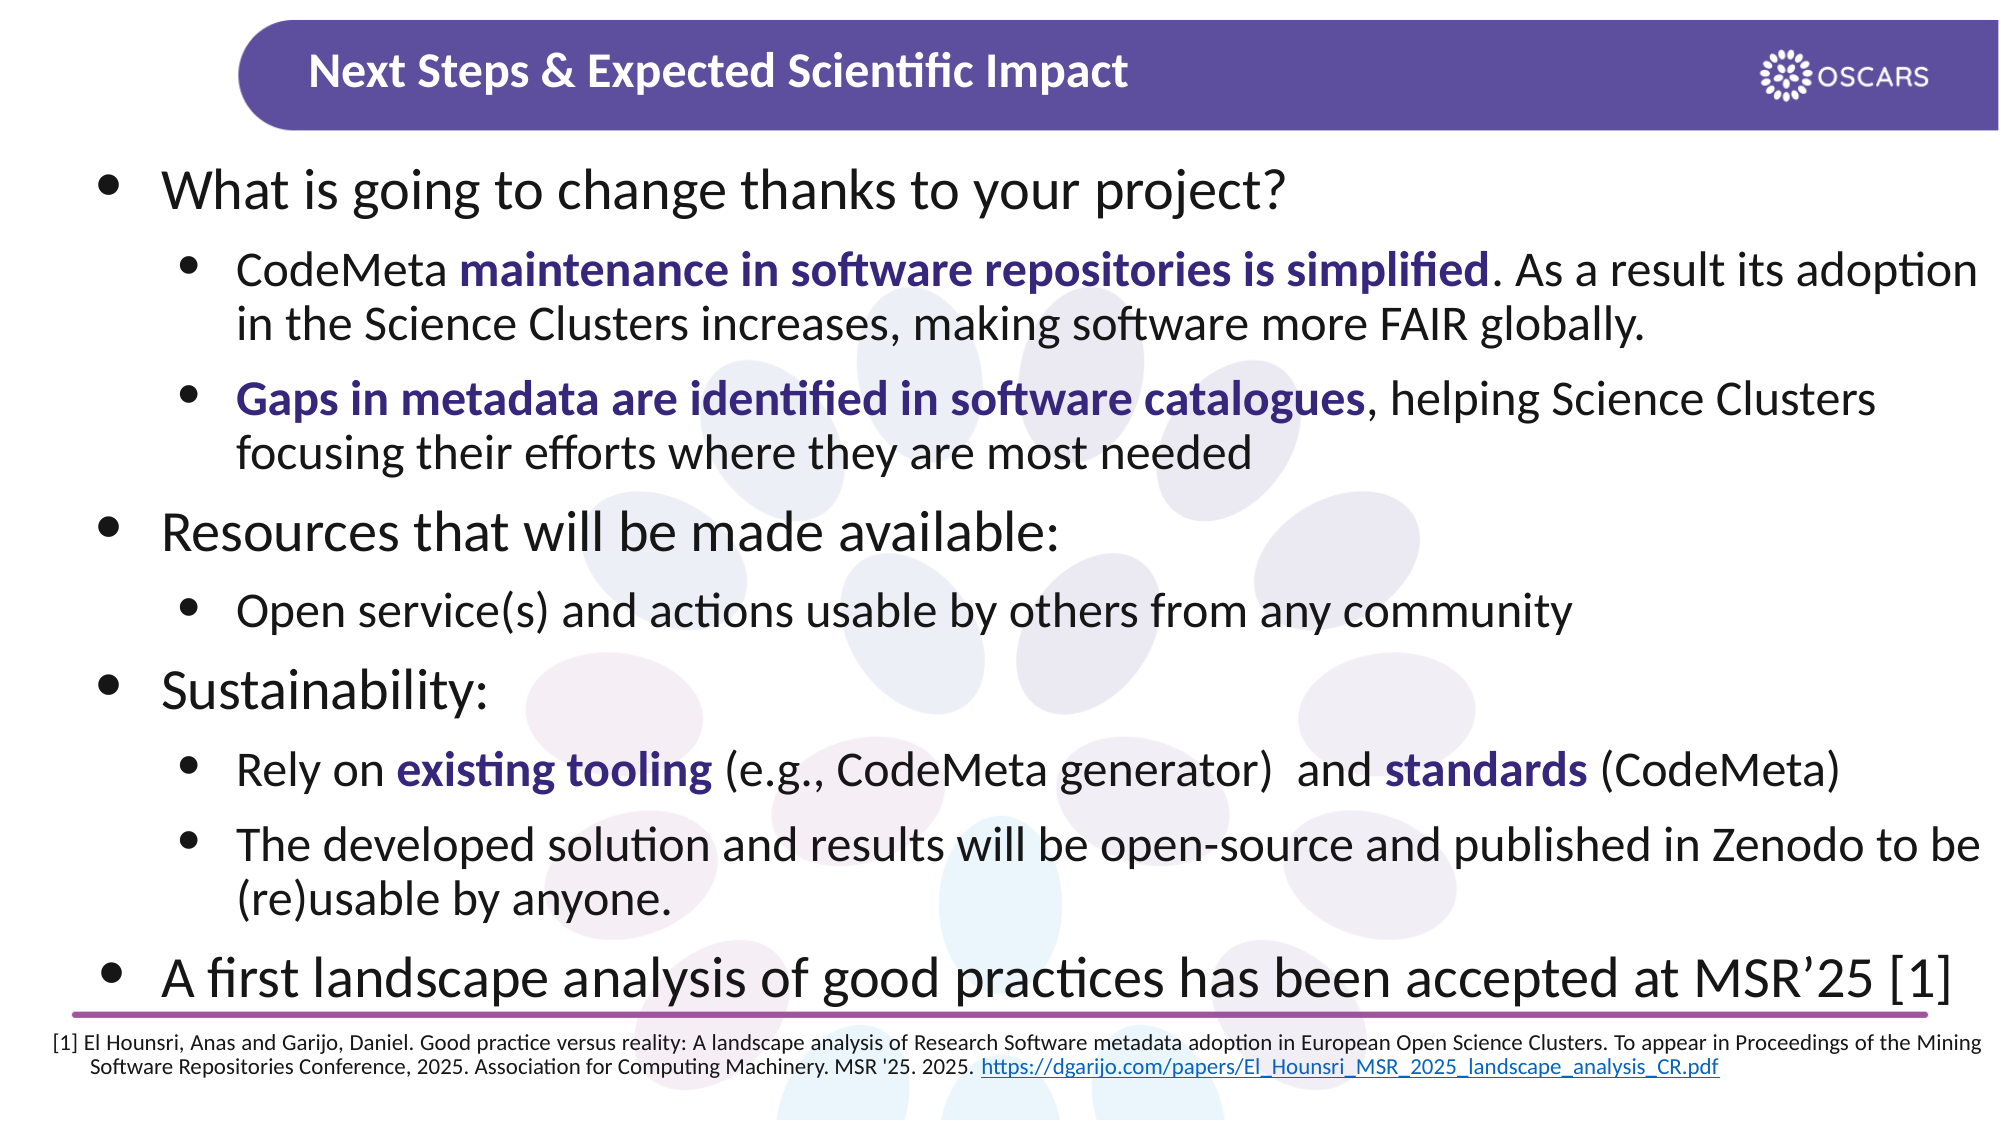

# Next Steps & Expected Scientific Impact
What is going to change thanks to your project?
CodeMeta maintenance in software repositories is simplified. As a result its adoption in the Science Clusters increases, making software more FAIR globally.
Gaps in metadata are identified in software catalogues, helping Science Clusters focusing their efforts where they are most needed
Resources that will be made available:
Open service(s) and actions usable by others from any community
Sustainability:
Rely on existing tooling (e.g., CodeMeta generator)  and standards (CodeMeta)
The developed solution and results will be open-source and published in Zenodo to be (re)usable by anyone.
A first landscape analysis of good practices has been accepted at MSR’25 [1]

[1] El Hounsri, Anas and Garijo, Daniel. Good practice versus reality: A landscape analysis of Research Software metadata adoption in European Open Science Clusters. To appear in Proceedings of the Mining Software Repositories Conference, 2025. Association for Computing Machinery. MSR '25. 2025. https://dgarijo.com/papers/El_Hounsri_MSR_2025_landscape_analysis_CR.pdf